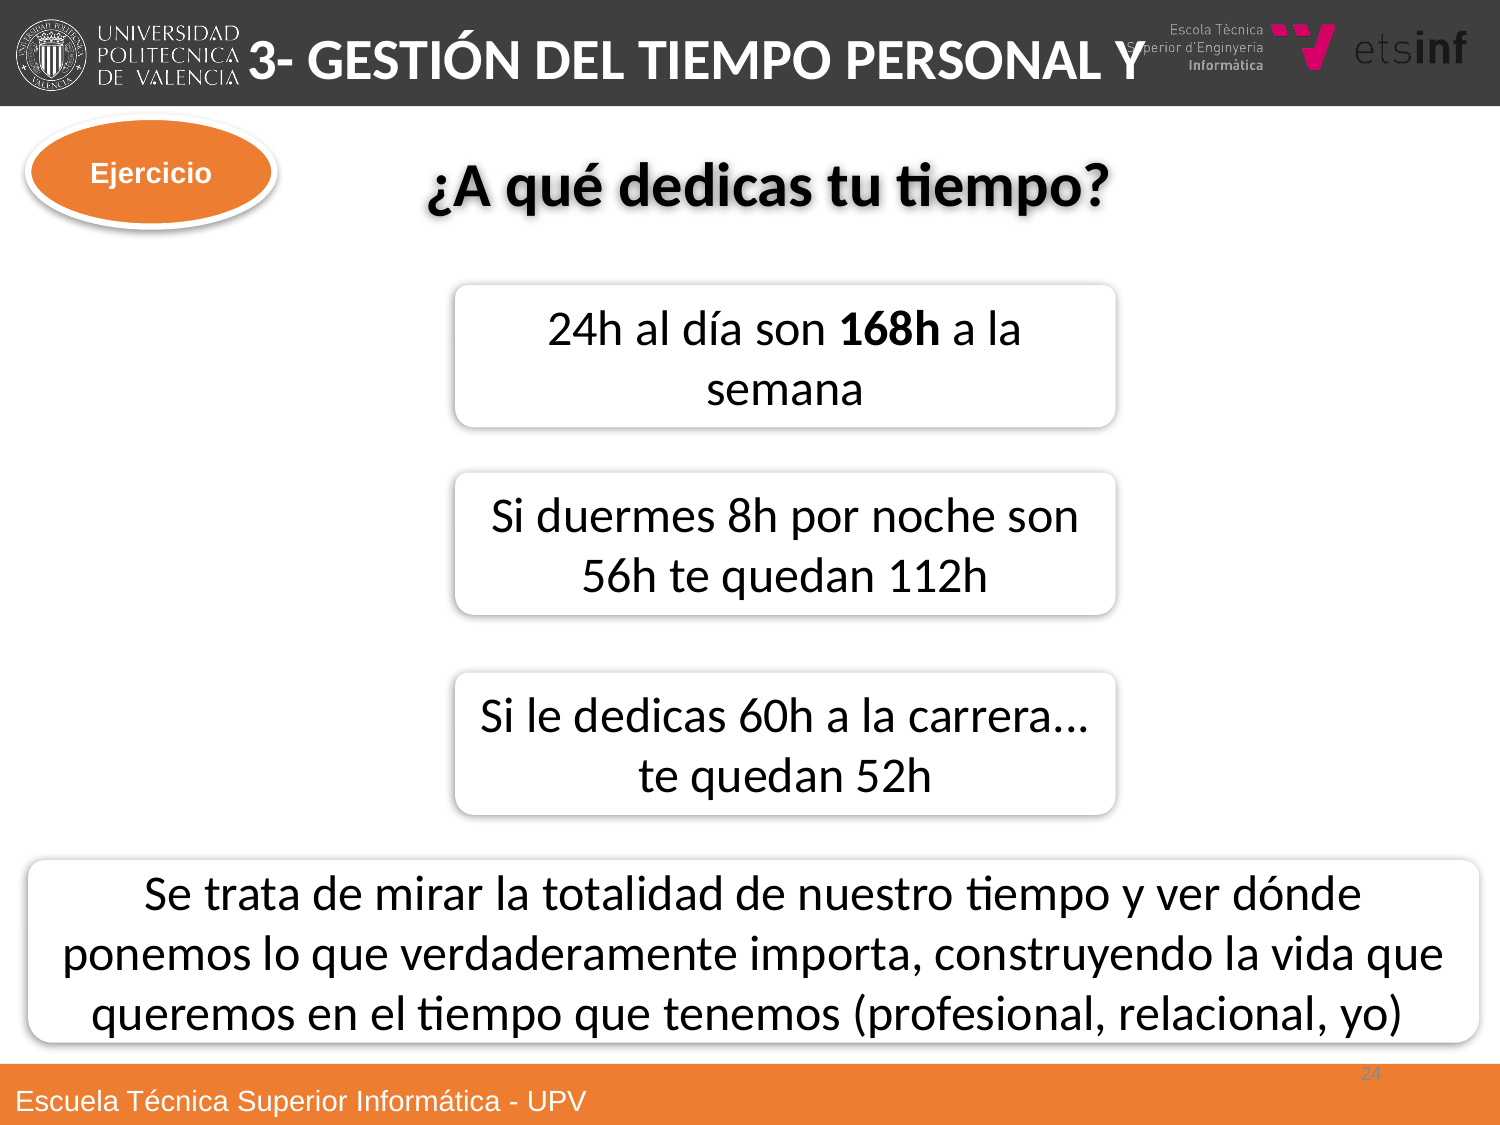

3- Gestión del Tiempo Personal y Profesional
Ejercicio
¿A qué dedicas tu tiempo?
24h al día son 168h a la semana
Si duermes 8h por noche son 56h te quedan 112h
Si le dedicas 60h a la carrera... te quedan 52h
Se trata de mirar la totalidad de nuestro tiempo y ver dónde ponemos lo que verdaderamente importa, construyendo la vida que queremos en el tiempo que tenemos (profesional, relacional, yo)
24